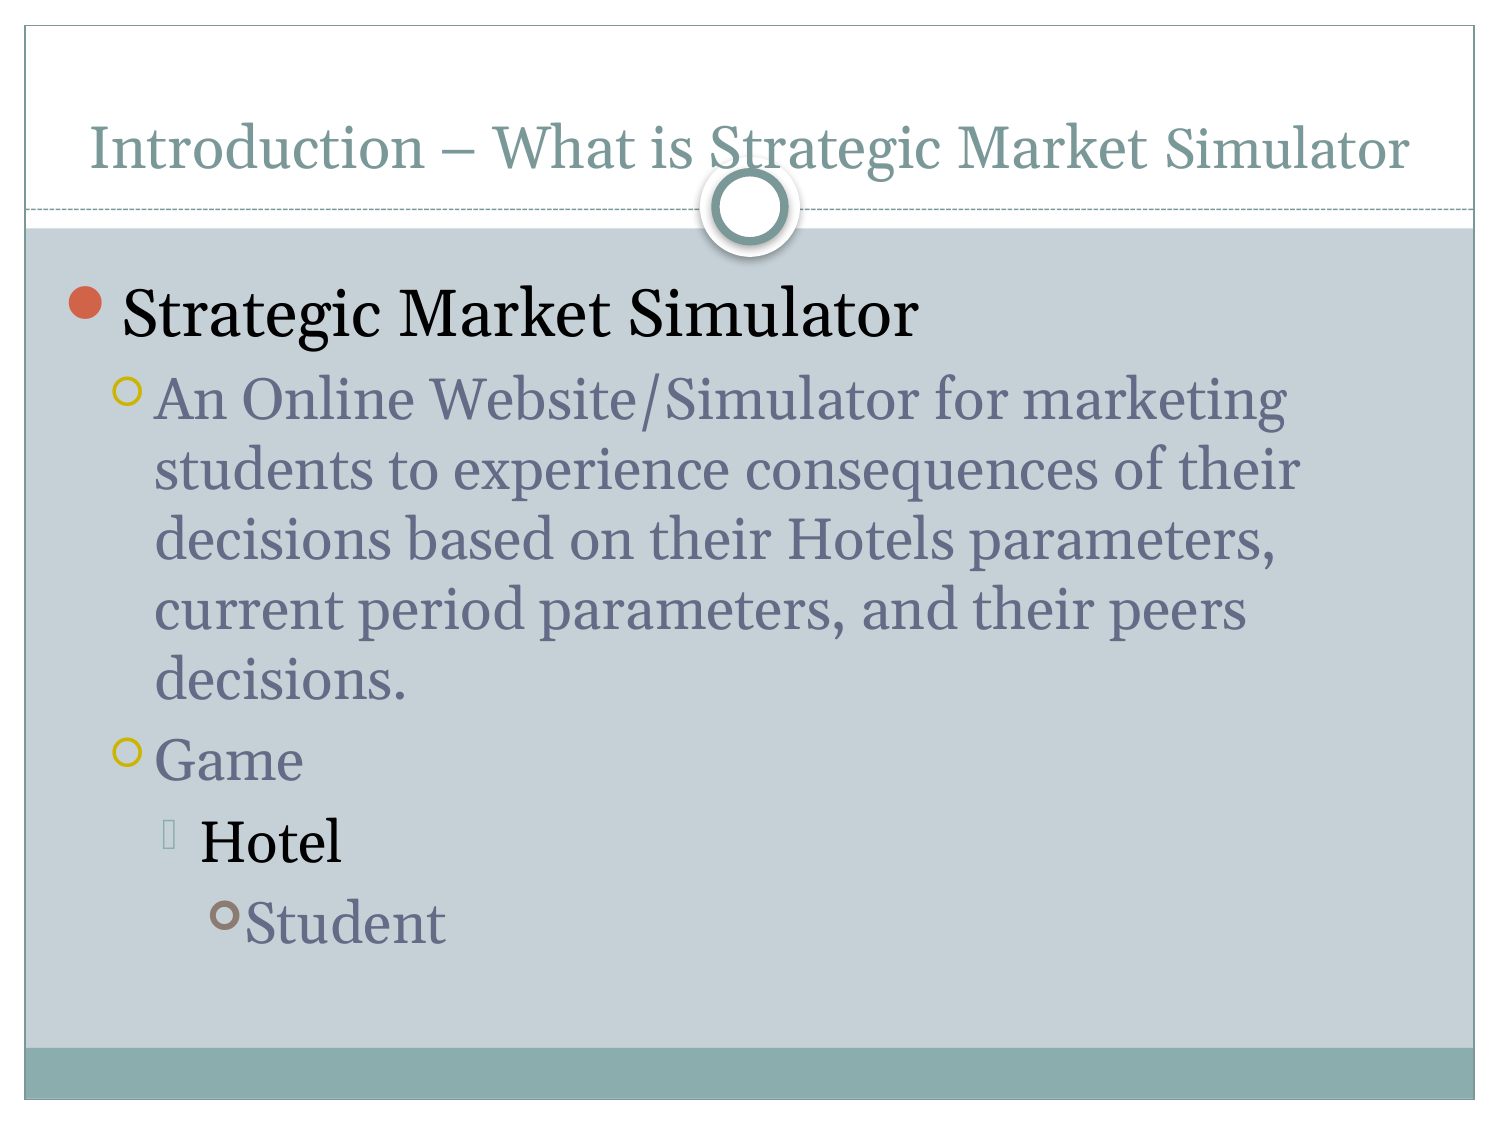

# Introduction – What is Strategic Market Simulator
Strategic Market Simulator
An Online Website/Simulator for marketing students to experience consequences of their decisions based on their Hotels parameters, current period parameters, and their peers decisions.
Game
Hotel
Student